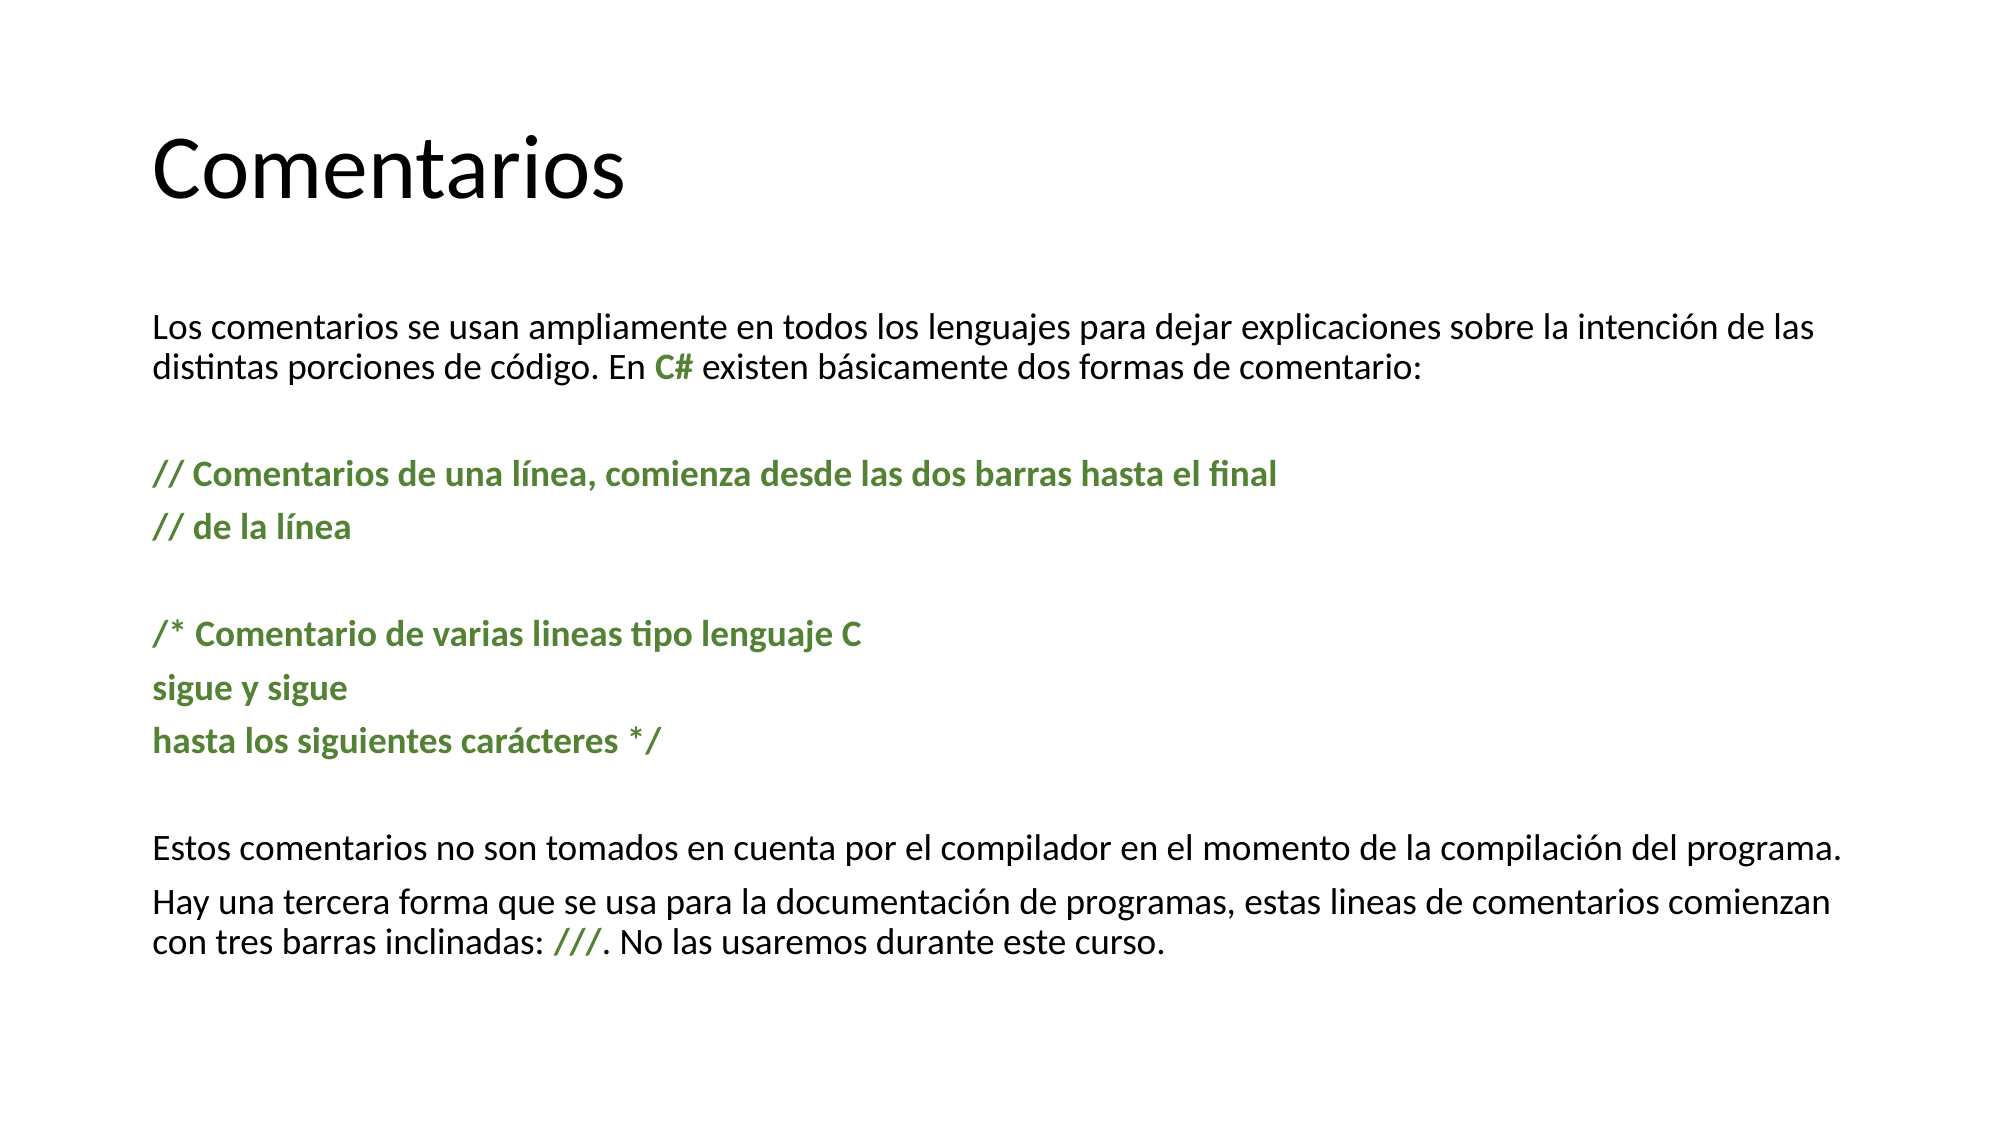

# Comentarios
Los comentarios se usan ampliamente en todos los lenguajes para dejar explicaciones sobre la intención de las distintas porciones de código. En C# existen básicamente dos formas de comentario:

// Comentarios de una línea, comienza desde las dos barras hasta el final
// de la línea

/* Comentario de varias lineas tipo lenguaje C
sigue y sigue
hasta los siguientes carácteres */

Estos comentarios no son tomados en cuenta por el compilador en el momento de la compilación del programa.
Hay una tercera forma que se usa para la documentación de programas, estas lineas de comentarios comienzan con tres barras inclinadas: ///. No las usaremos durante este curso.